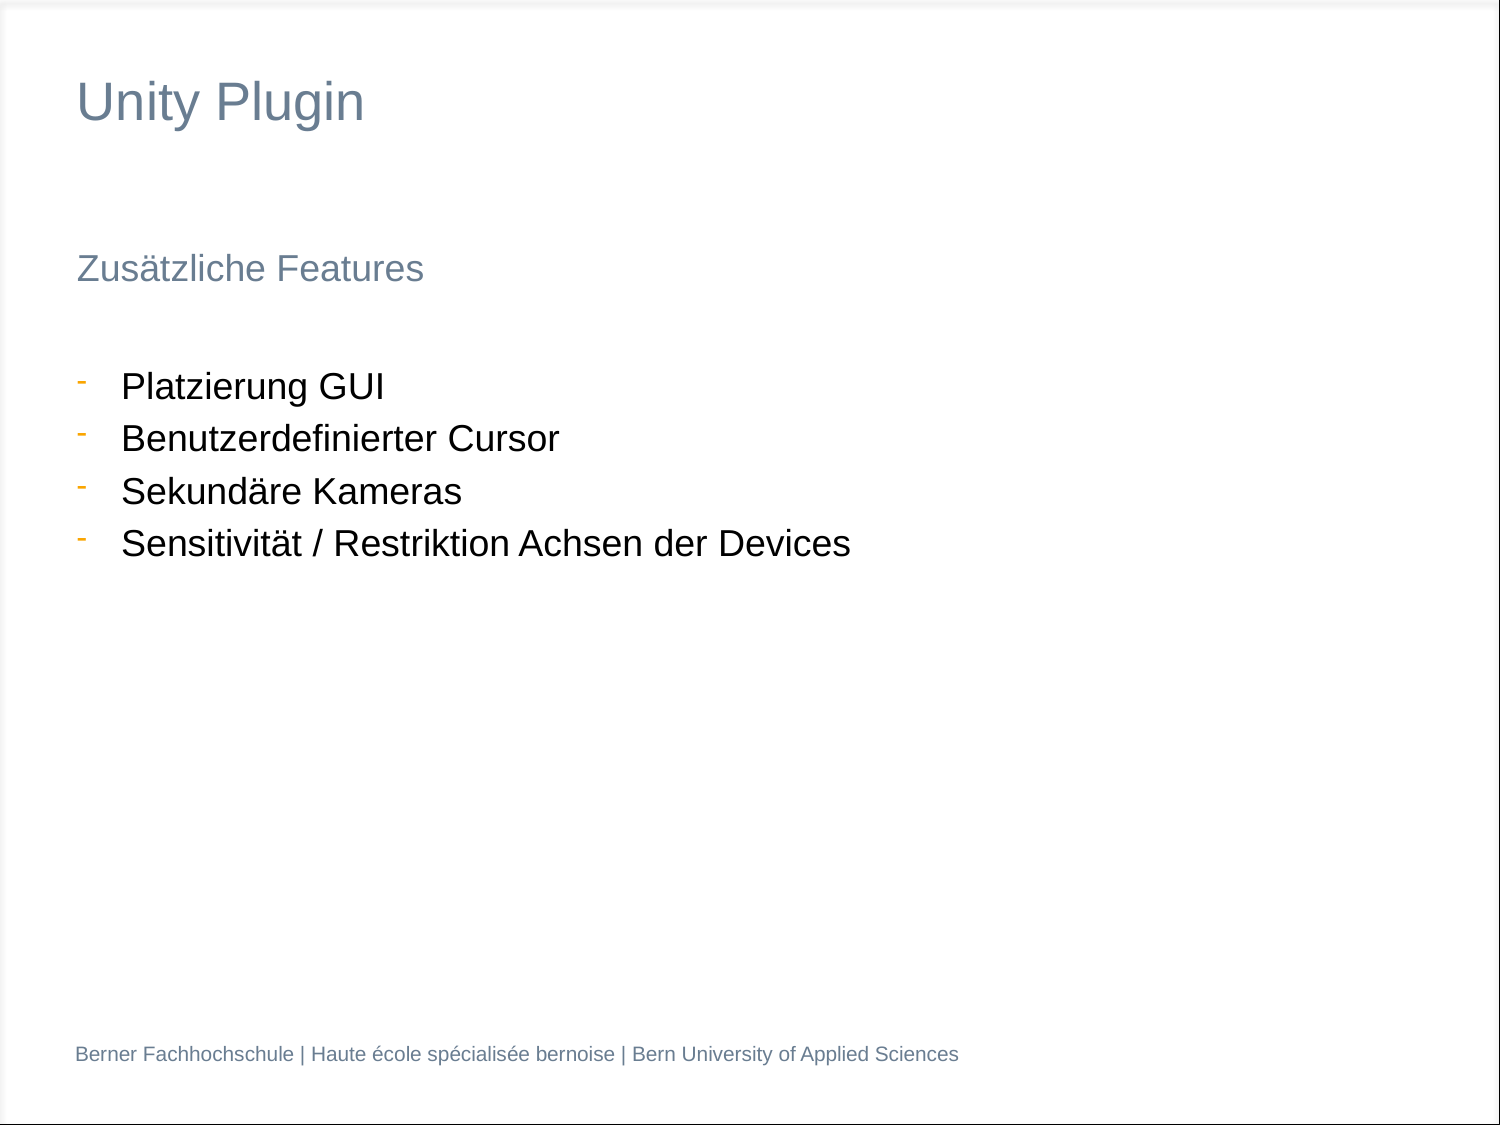

# Unity Plugin
Zusätzliche Features
Platzierung GUI
Benutzerdefinierter Cursor
Sekundäre Kameras
Sensitivität / Restriktion Achsen der Devices